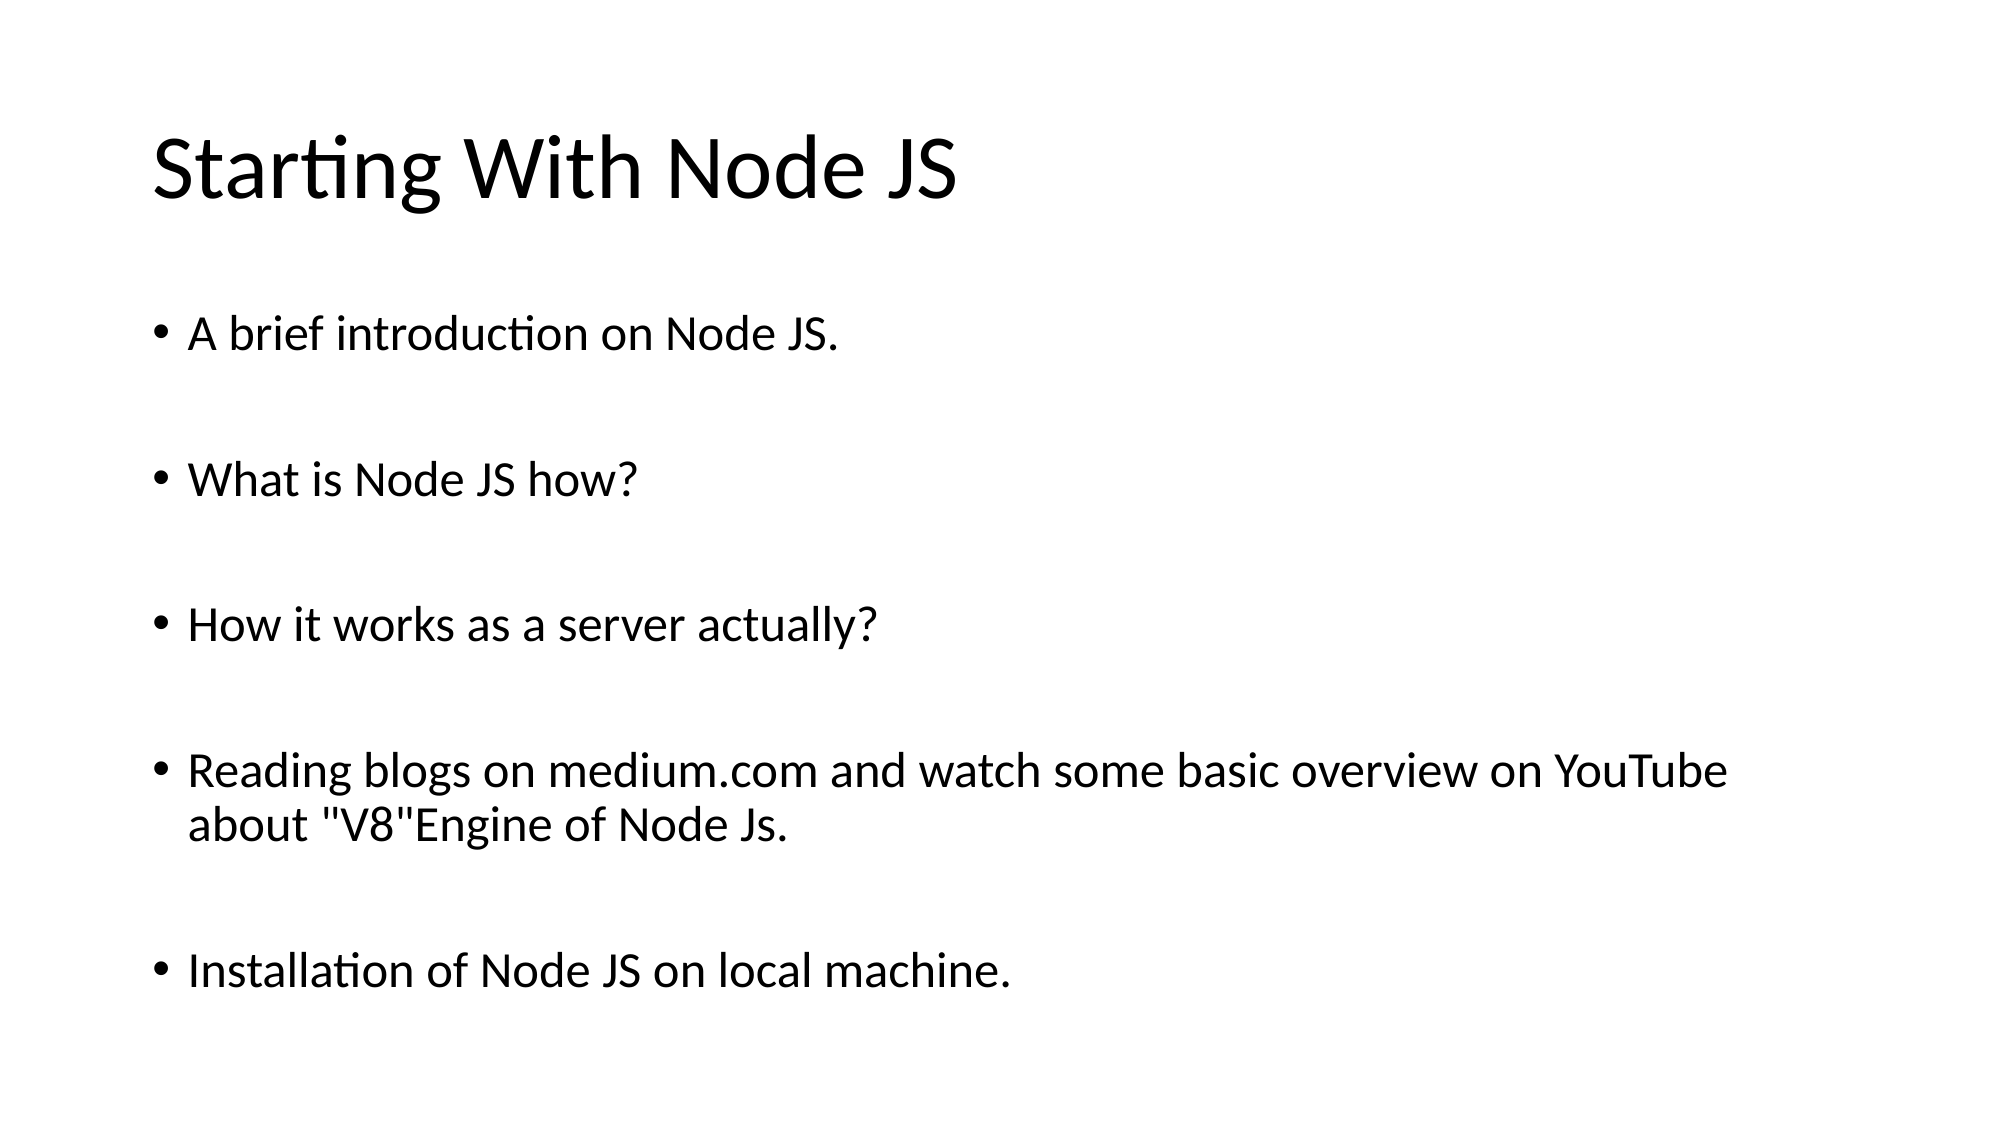

# Starting With Node JS
A brief introduction on Node JS.

What is Node JS how?

How it works as a server actually?

Reading blogs on medium.com and watch some basic overview on YouTube about "V8"Engine of Node Js.

Installation of Node JS on local machine.